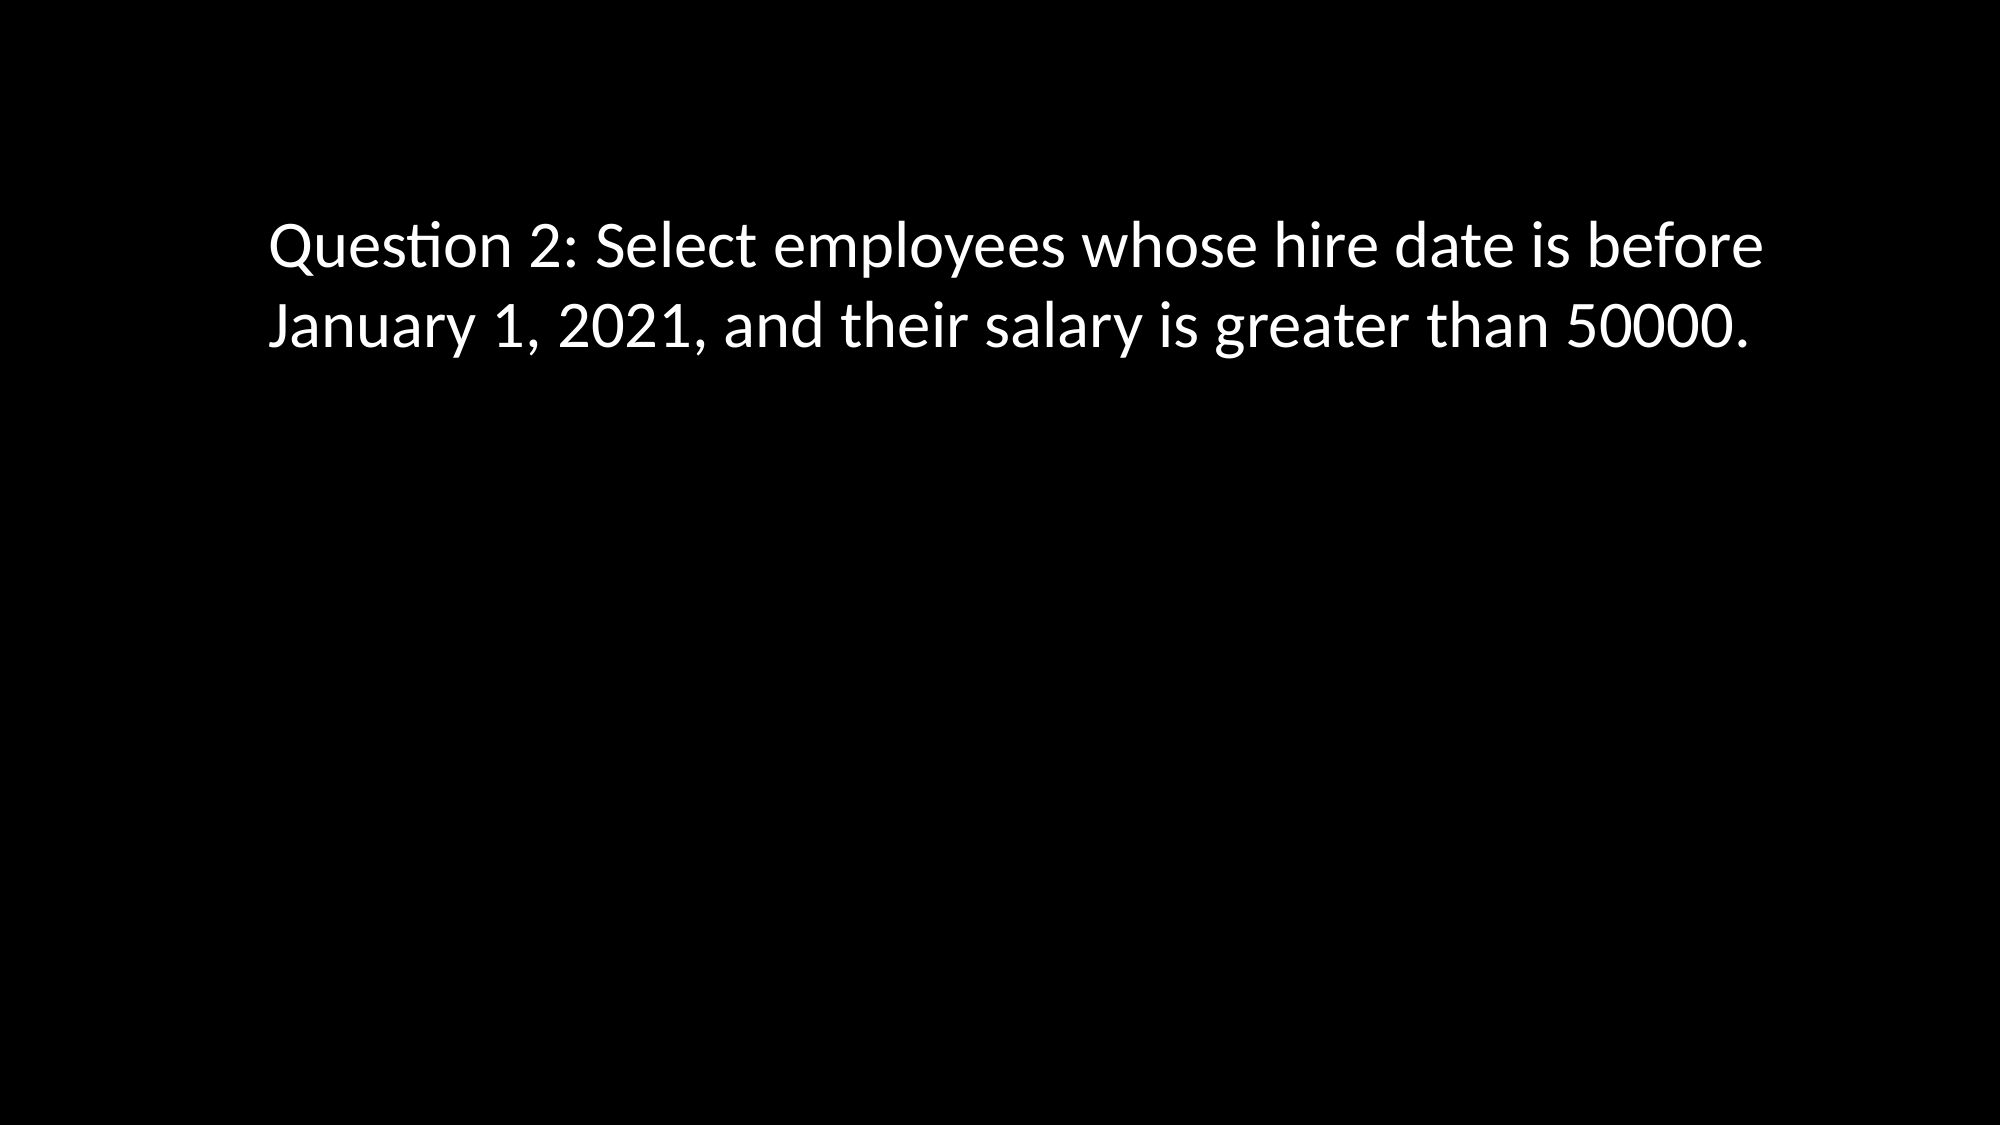

Question 2: Select employees whose hire date is before January 1, 2021, and their salary is greater than 50000.